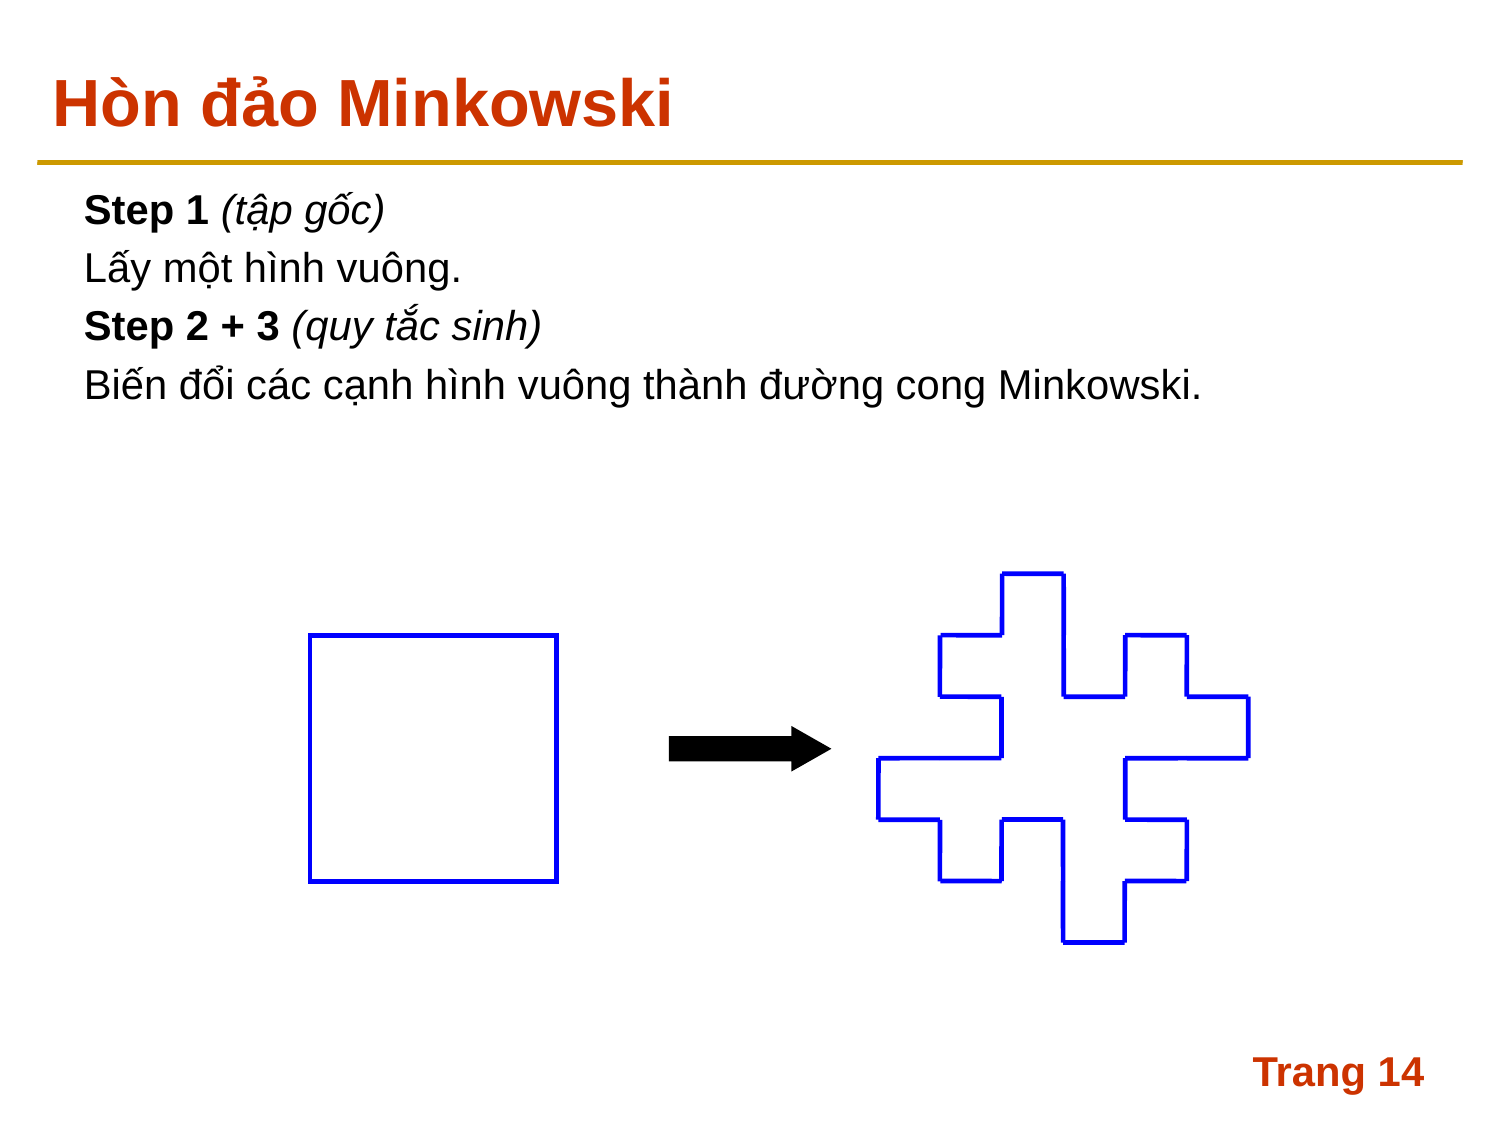

# Hòn đảo Minkowski
Step 1 (tập gốc)
Lấy một hình vuông.
Step 2 + 3 (quy tắc sinh)
Biến đổi các cạnh hình vuông thành đường cong Minkowski.

Trang 14